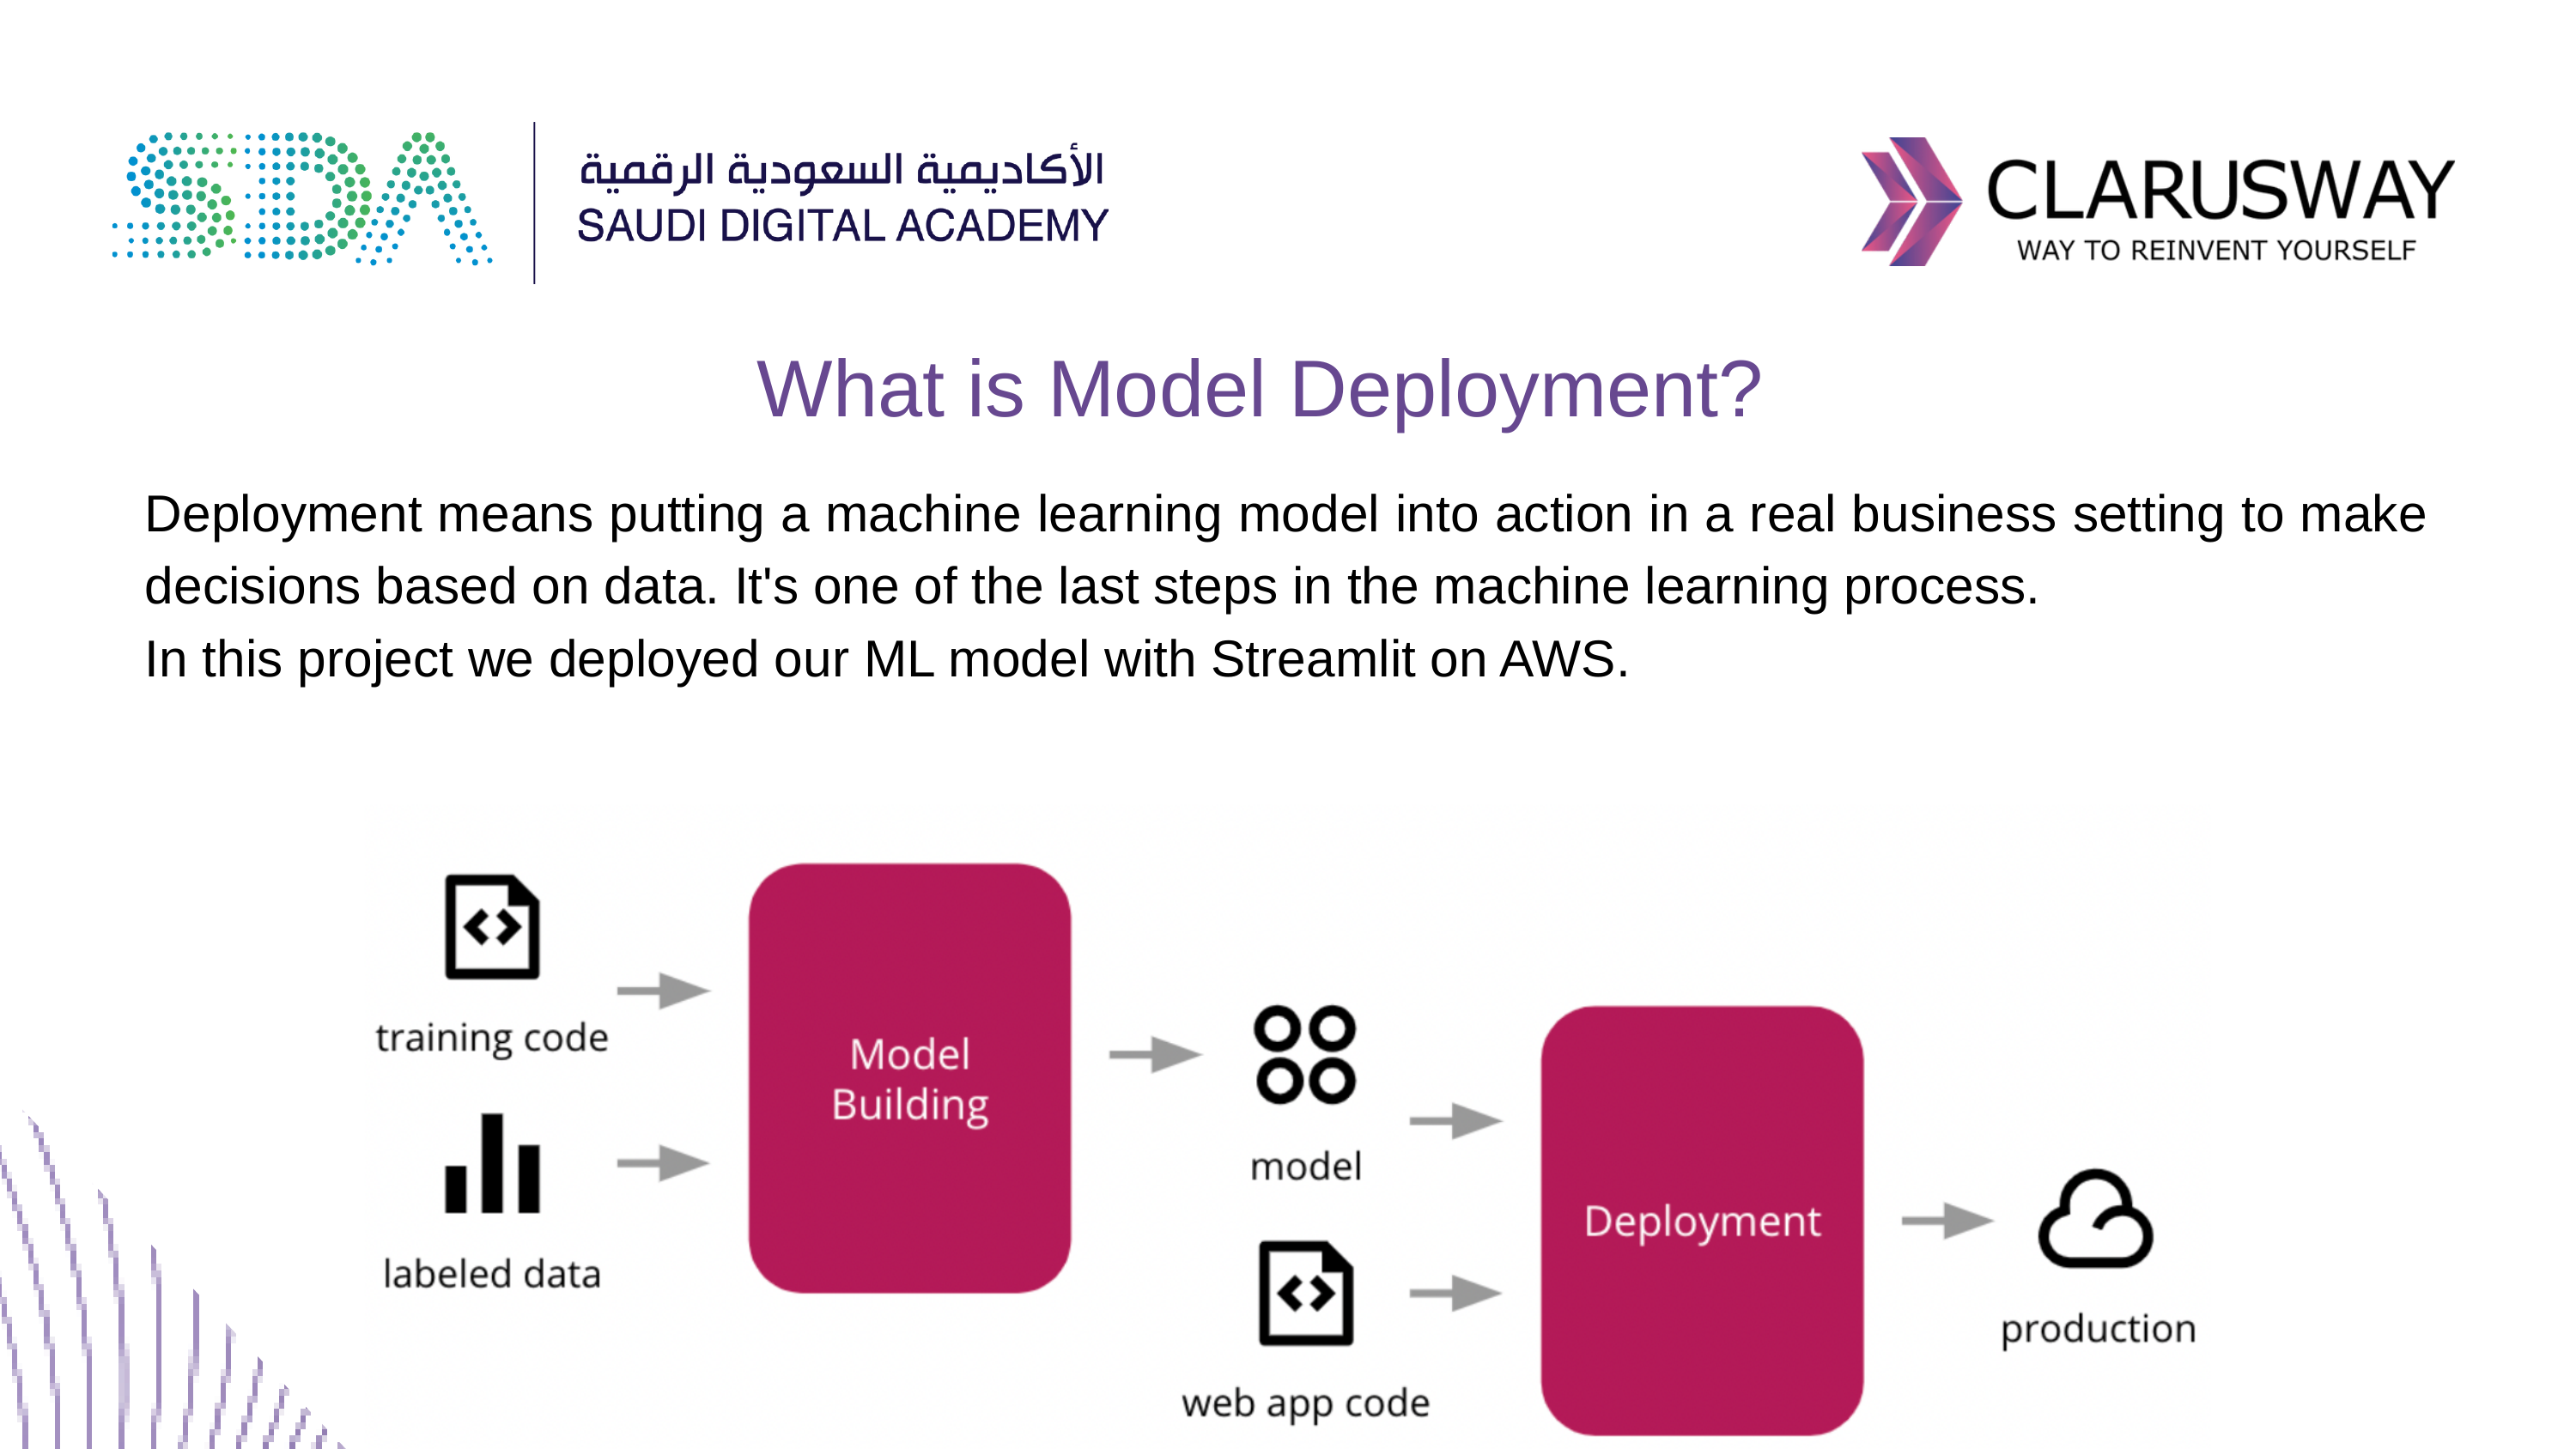

What is Model Deployment?
Deployment means putting a machine learning model into action in a real business setting to make decisions based on data. It's one of the last steps in the machine learning process.
In this project we deployed our ML model with Streamlit on AWS.